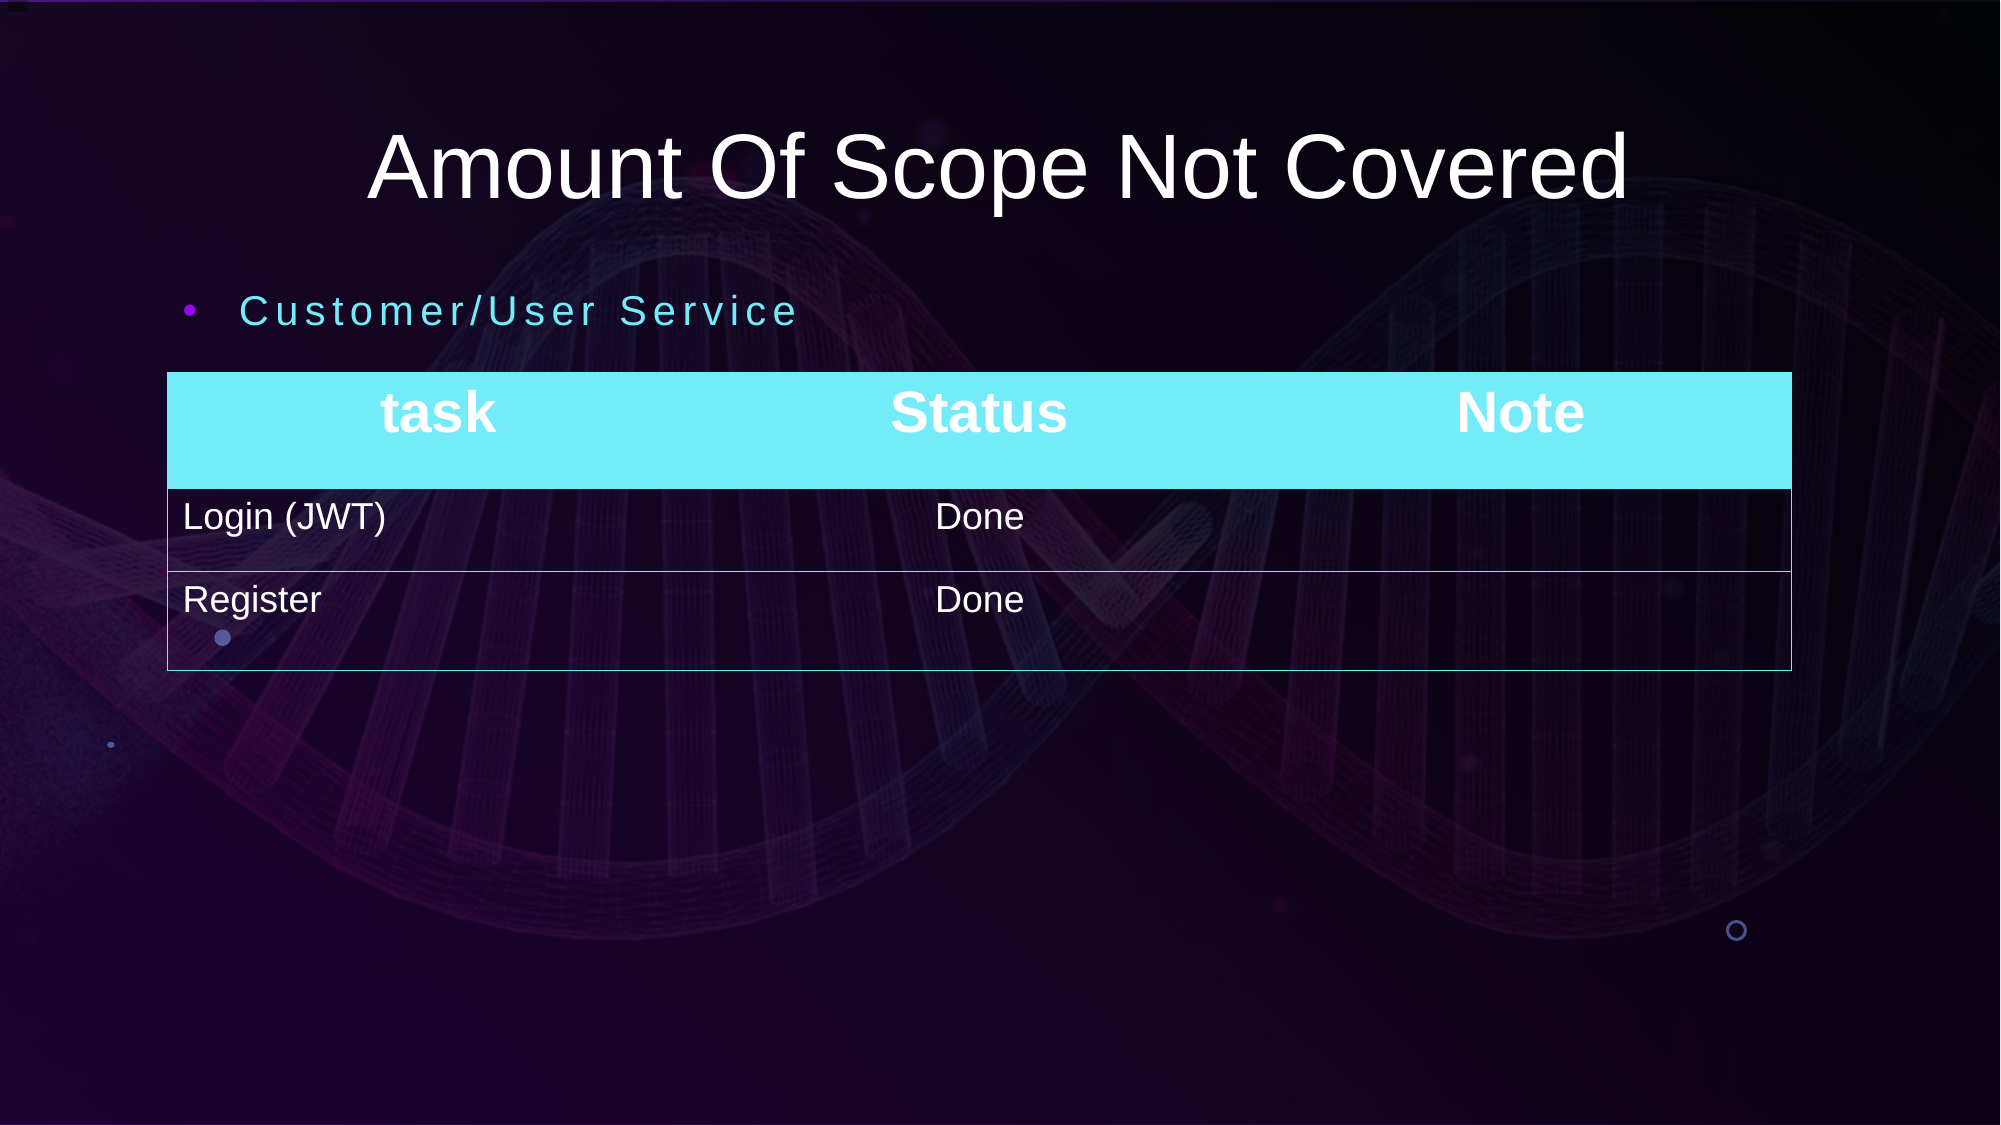

# Amount Of Scope Not Covered
Customer/User Service
| task | Status | Note |
| --- | --- | --- |
| Login (JWT) | Done |  |
| Register | Done |  |